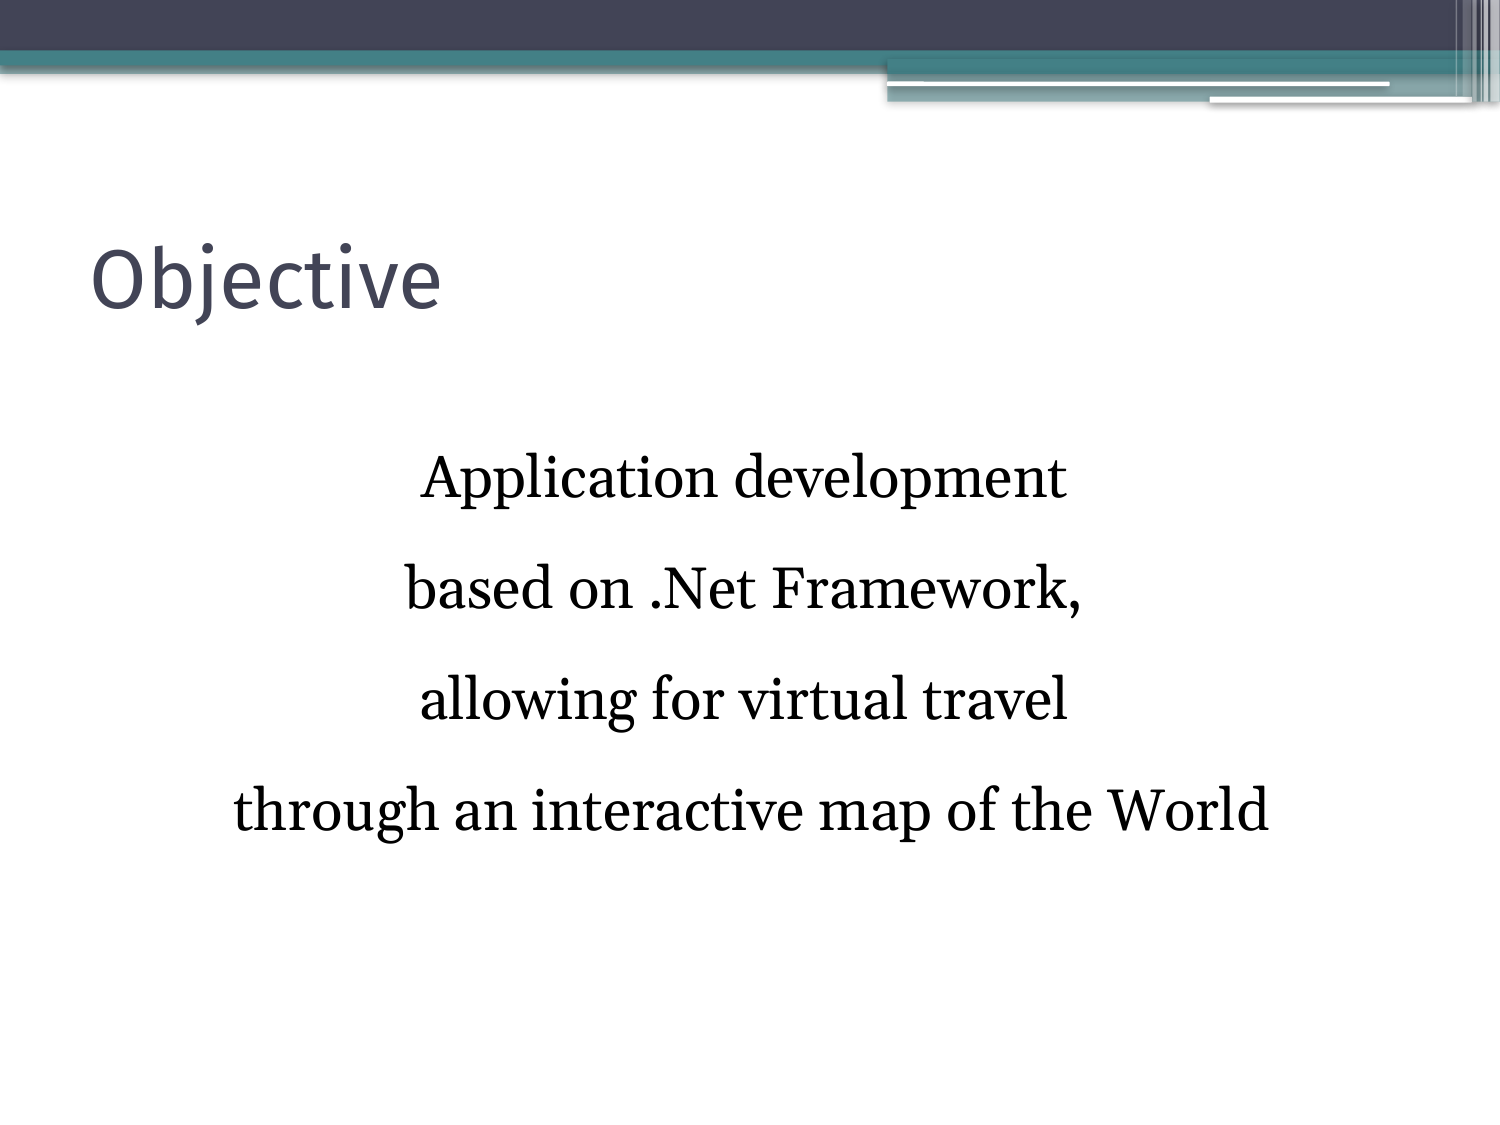

# Objective
Application development
based on .Net Framework,
allowing for virtual travel
through an interactive map of the World